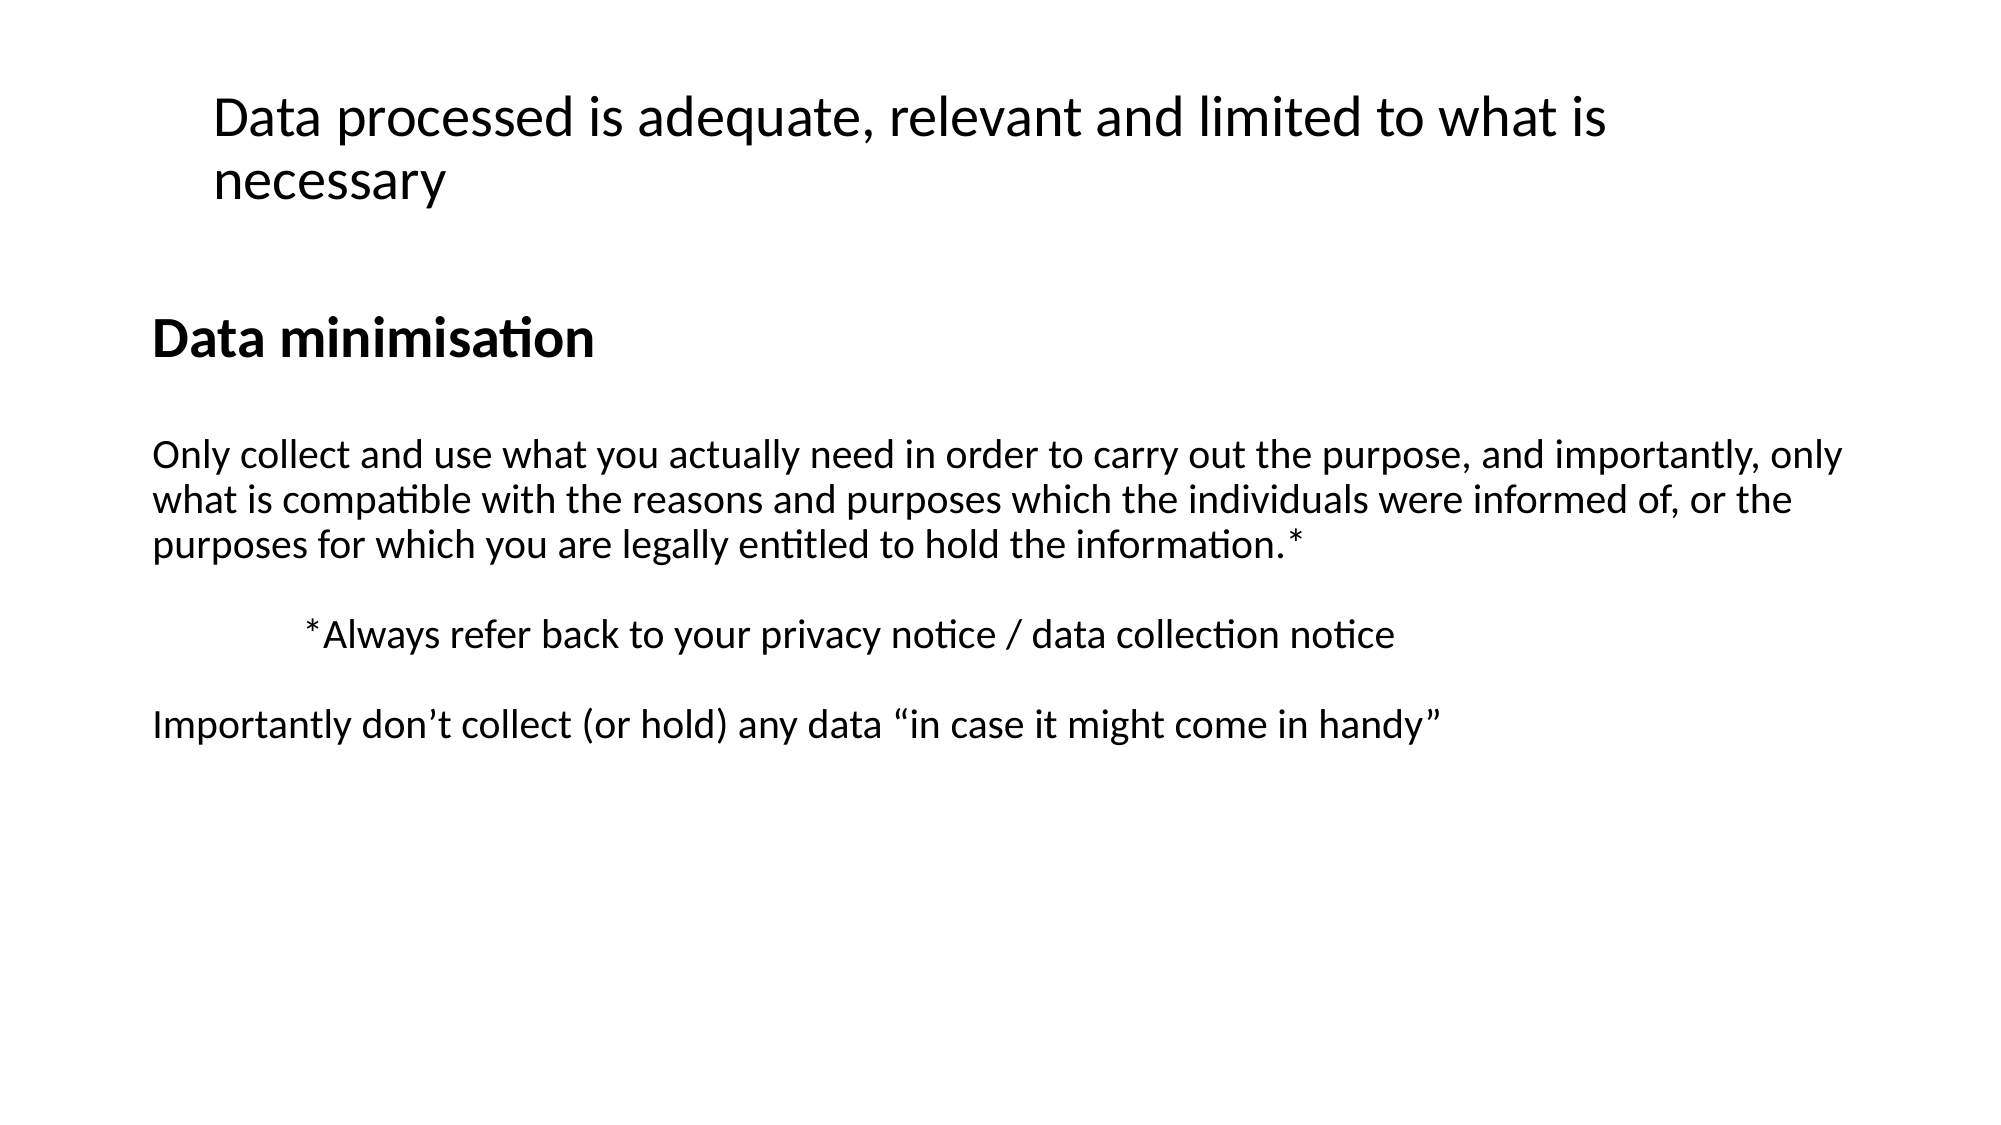

# Data processed is adequate, relevant and limited to what is necessary
Data minimisation

Only collect and use what you actually need in order to carry out the purpose, and importantly, only what is compatible with the reasons and purposes which the individuals were informed of, or the purposes for which you are legally entitled to hold the information.*

	*Always refer back to your privacy notice / data collection notice

Importantly don’t collect (or hold) any data “in case it might come in handy”